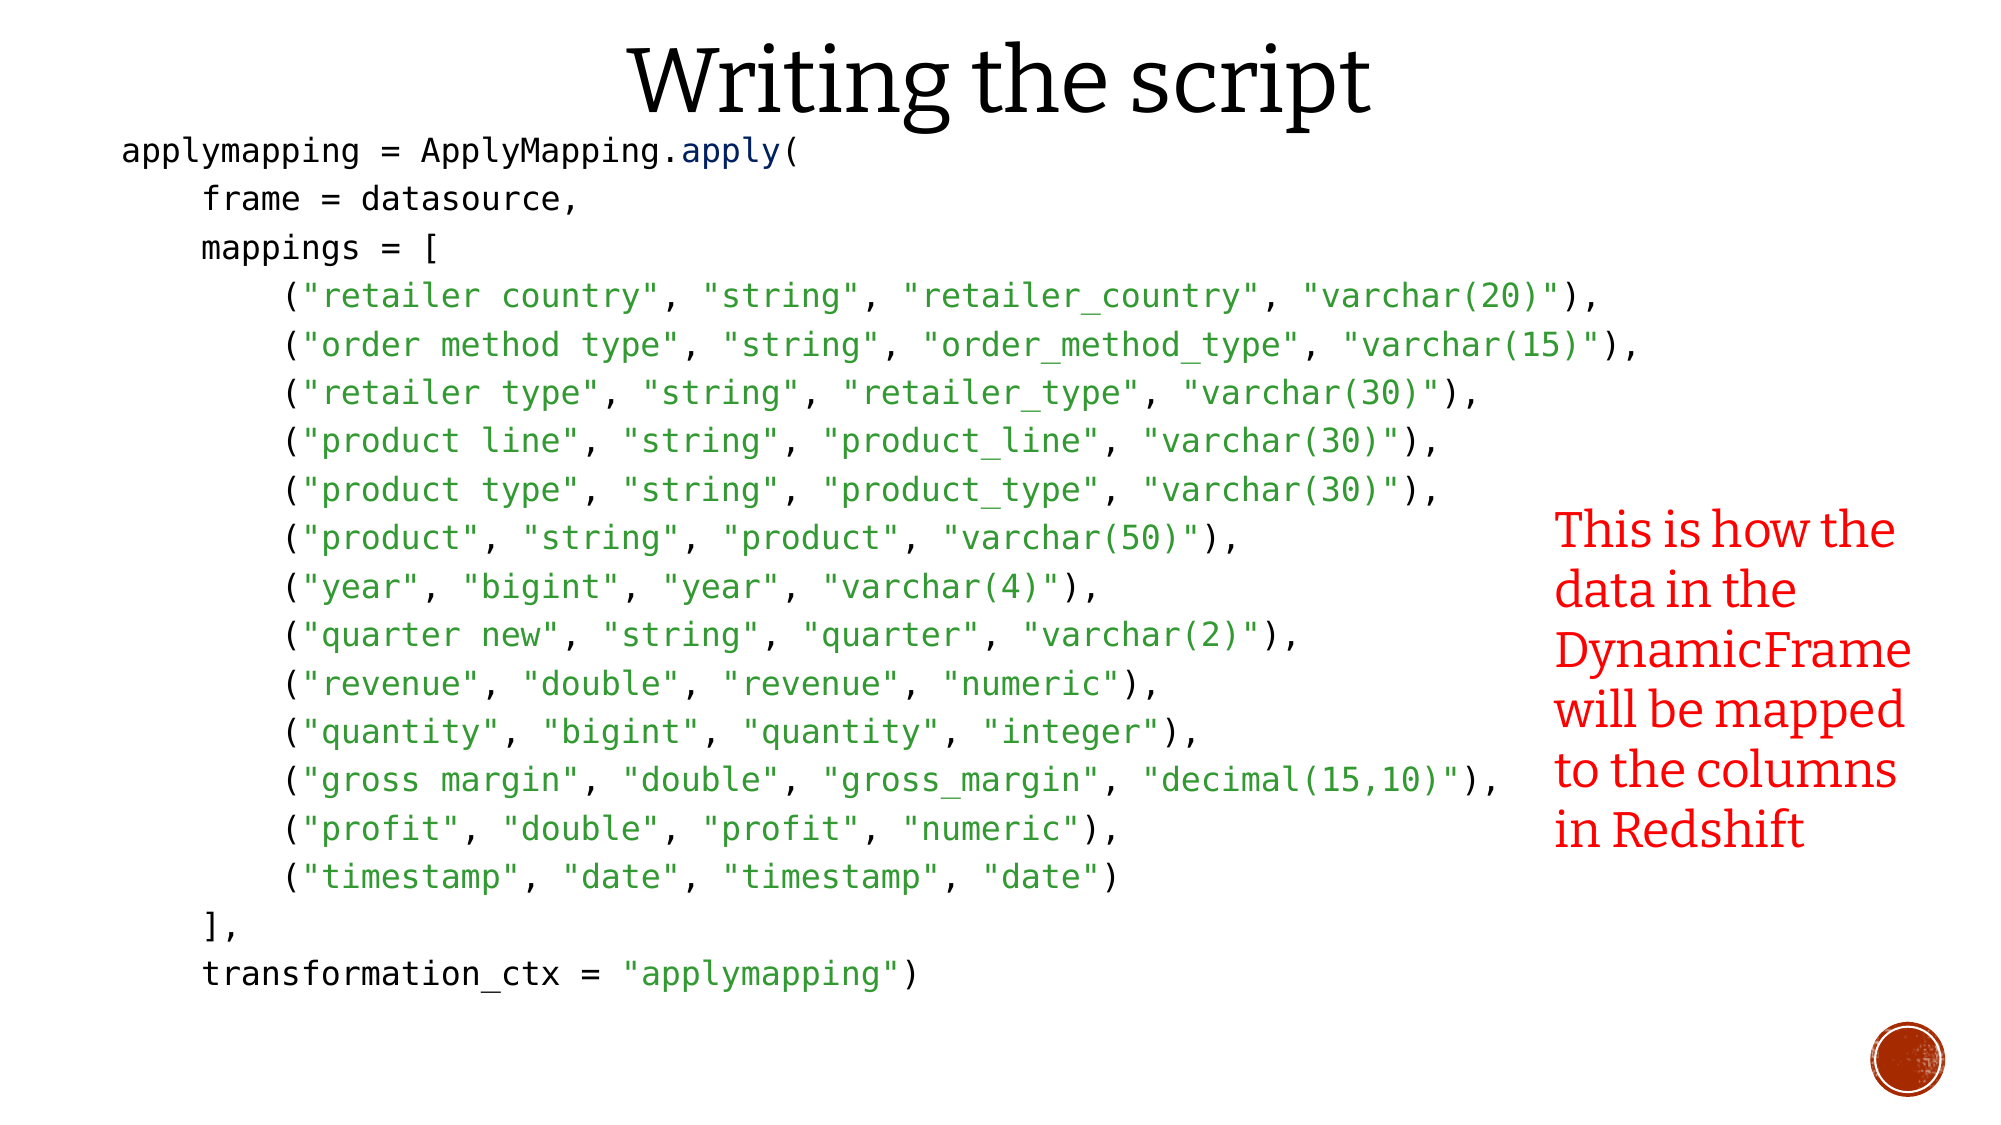

Writing the script
applymapping = ApplyMapping.apply(
    frame = datasource,
    mappings = [
        ("retailer country", "string", "retailer_country", "varchar(20)"),
        ("order method type", "string", "order_method_type", "varchar(15)"),
        ("retailer type", "string", "retailer_type", "varchar(30)"),
        ("product line", "string", "product_line", "varchar(30)"),
        ("product type", "string", "product_type", "varchar(30)"),
        ("product", "string", "product", "varchar(50)"),
        ("year", "bigint", "year", "varchar(4)"),
        ("quarter new", "string", "quarter", "varchar(2)"),
        ("revenue", "double", "revenue", "numeric"),
        ("quantity", "bigint", "quantity", "integer"),
        ("gross margin", "double", "gross_margin", "decimal(15,10)"),
        ("profit", "double", "profit", "numeric"),
        ("timestamp", "date", "timestamp", "date")
    ],
    transformation_ctx = "applymapping")
This is how the data in the DynamicFrame will be mapped to the columns in Redshift